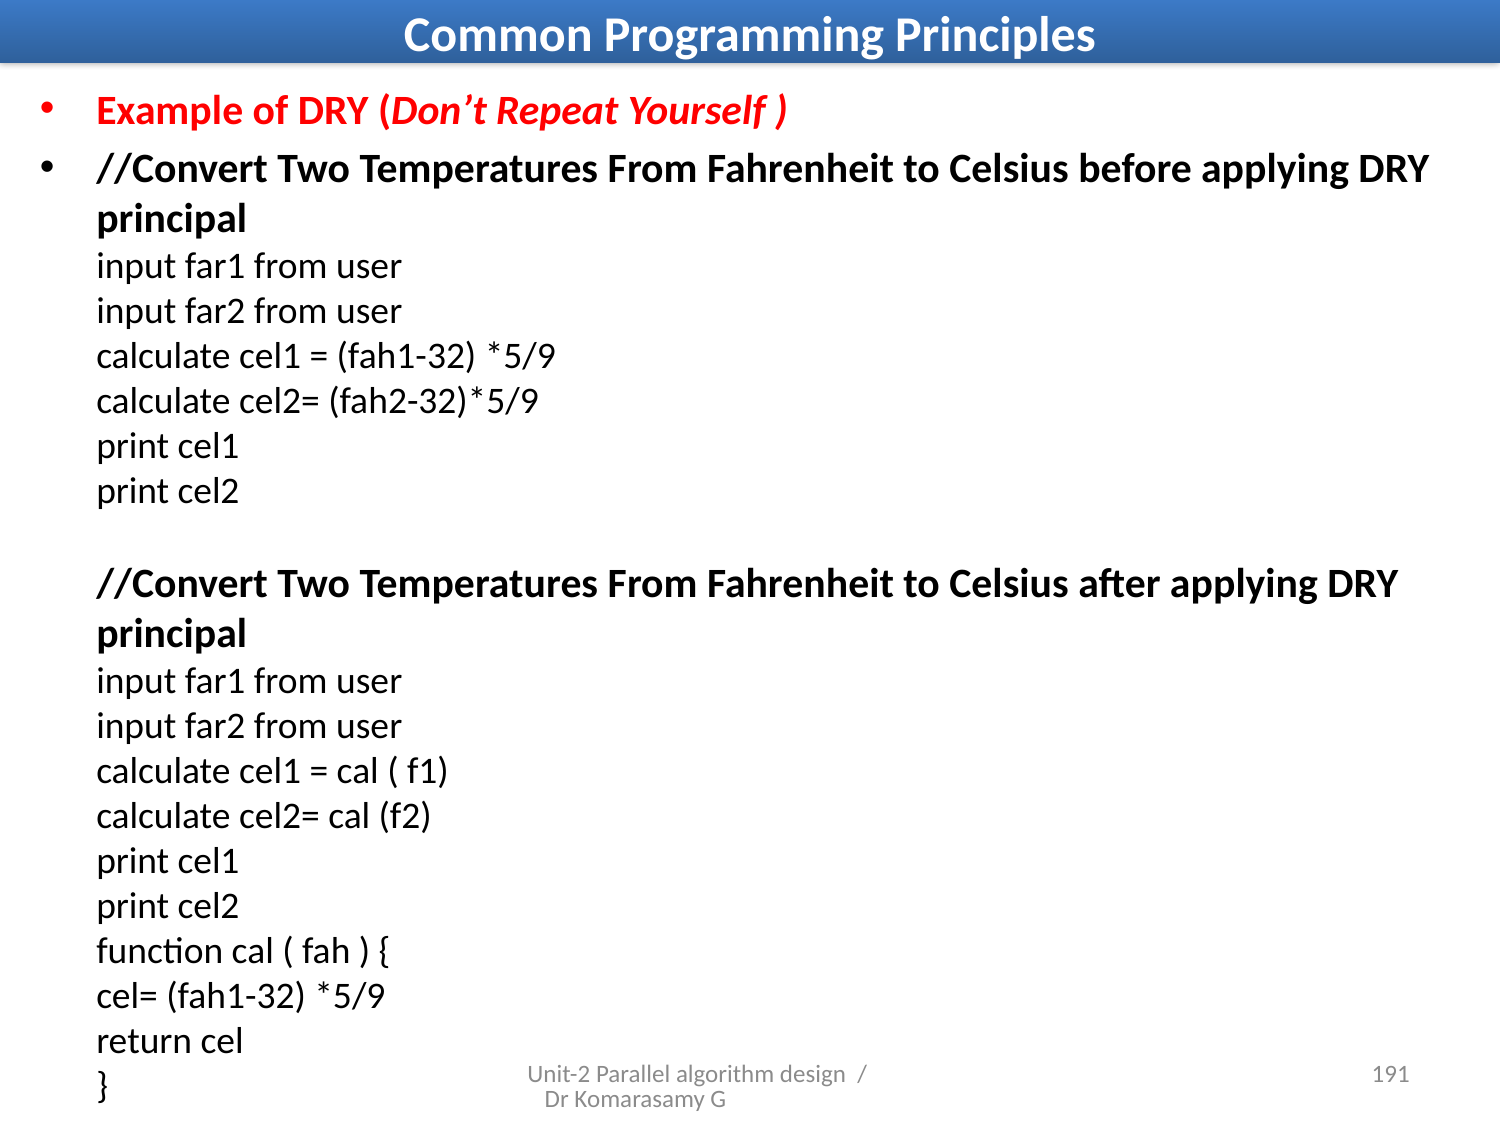

# Common Programming Principles
Example of DRY (Don’t Repeat Yourself )
//Convert Two Temperatures From Fahrenheit to Celsius before applying DRY principal
input far1 from user
input far2 from user
calculate cel1 = (fah1-32) *5/9
calculate cel2= (fah2-32)*5/9
print cel1
print cel2
//Convert Two Temperatures From Fahrenheit to Celsius after applying DRY principal
input far1 from user
input far2 from user
calculate cel1 = cal ( f1)
calculate cel2= cal (f2)
print cel1
print cel2
function cal ( fah ) {
cel= (fah1-32) *5/9
return cel
}
Unit-2 Parallel algorithm design  /                     Dr Komarasamy G
191